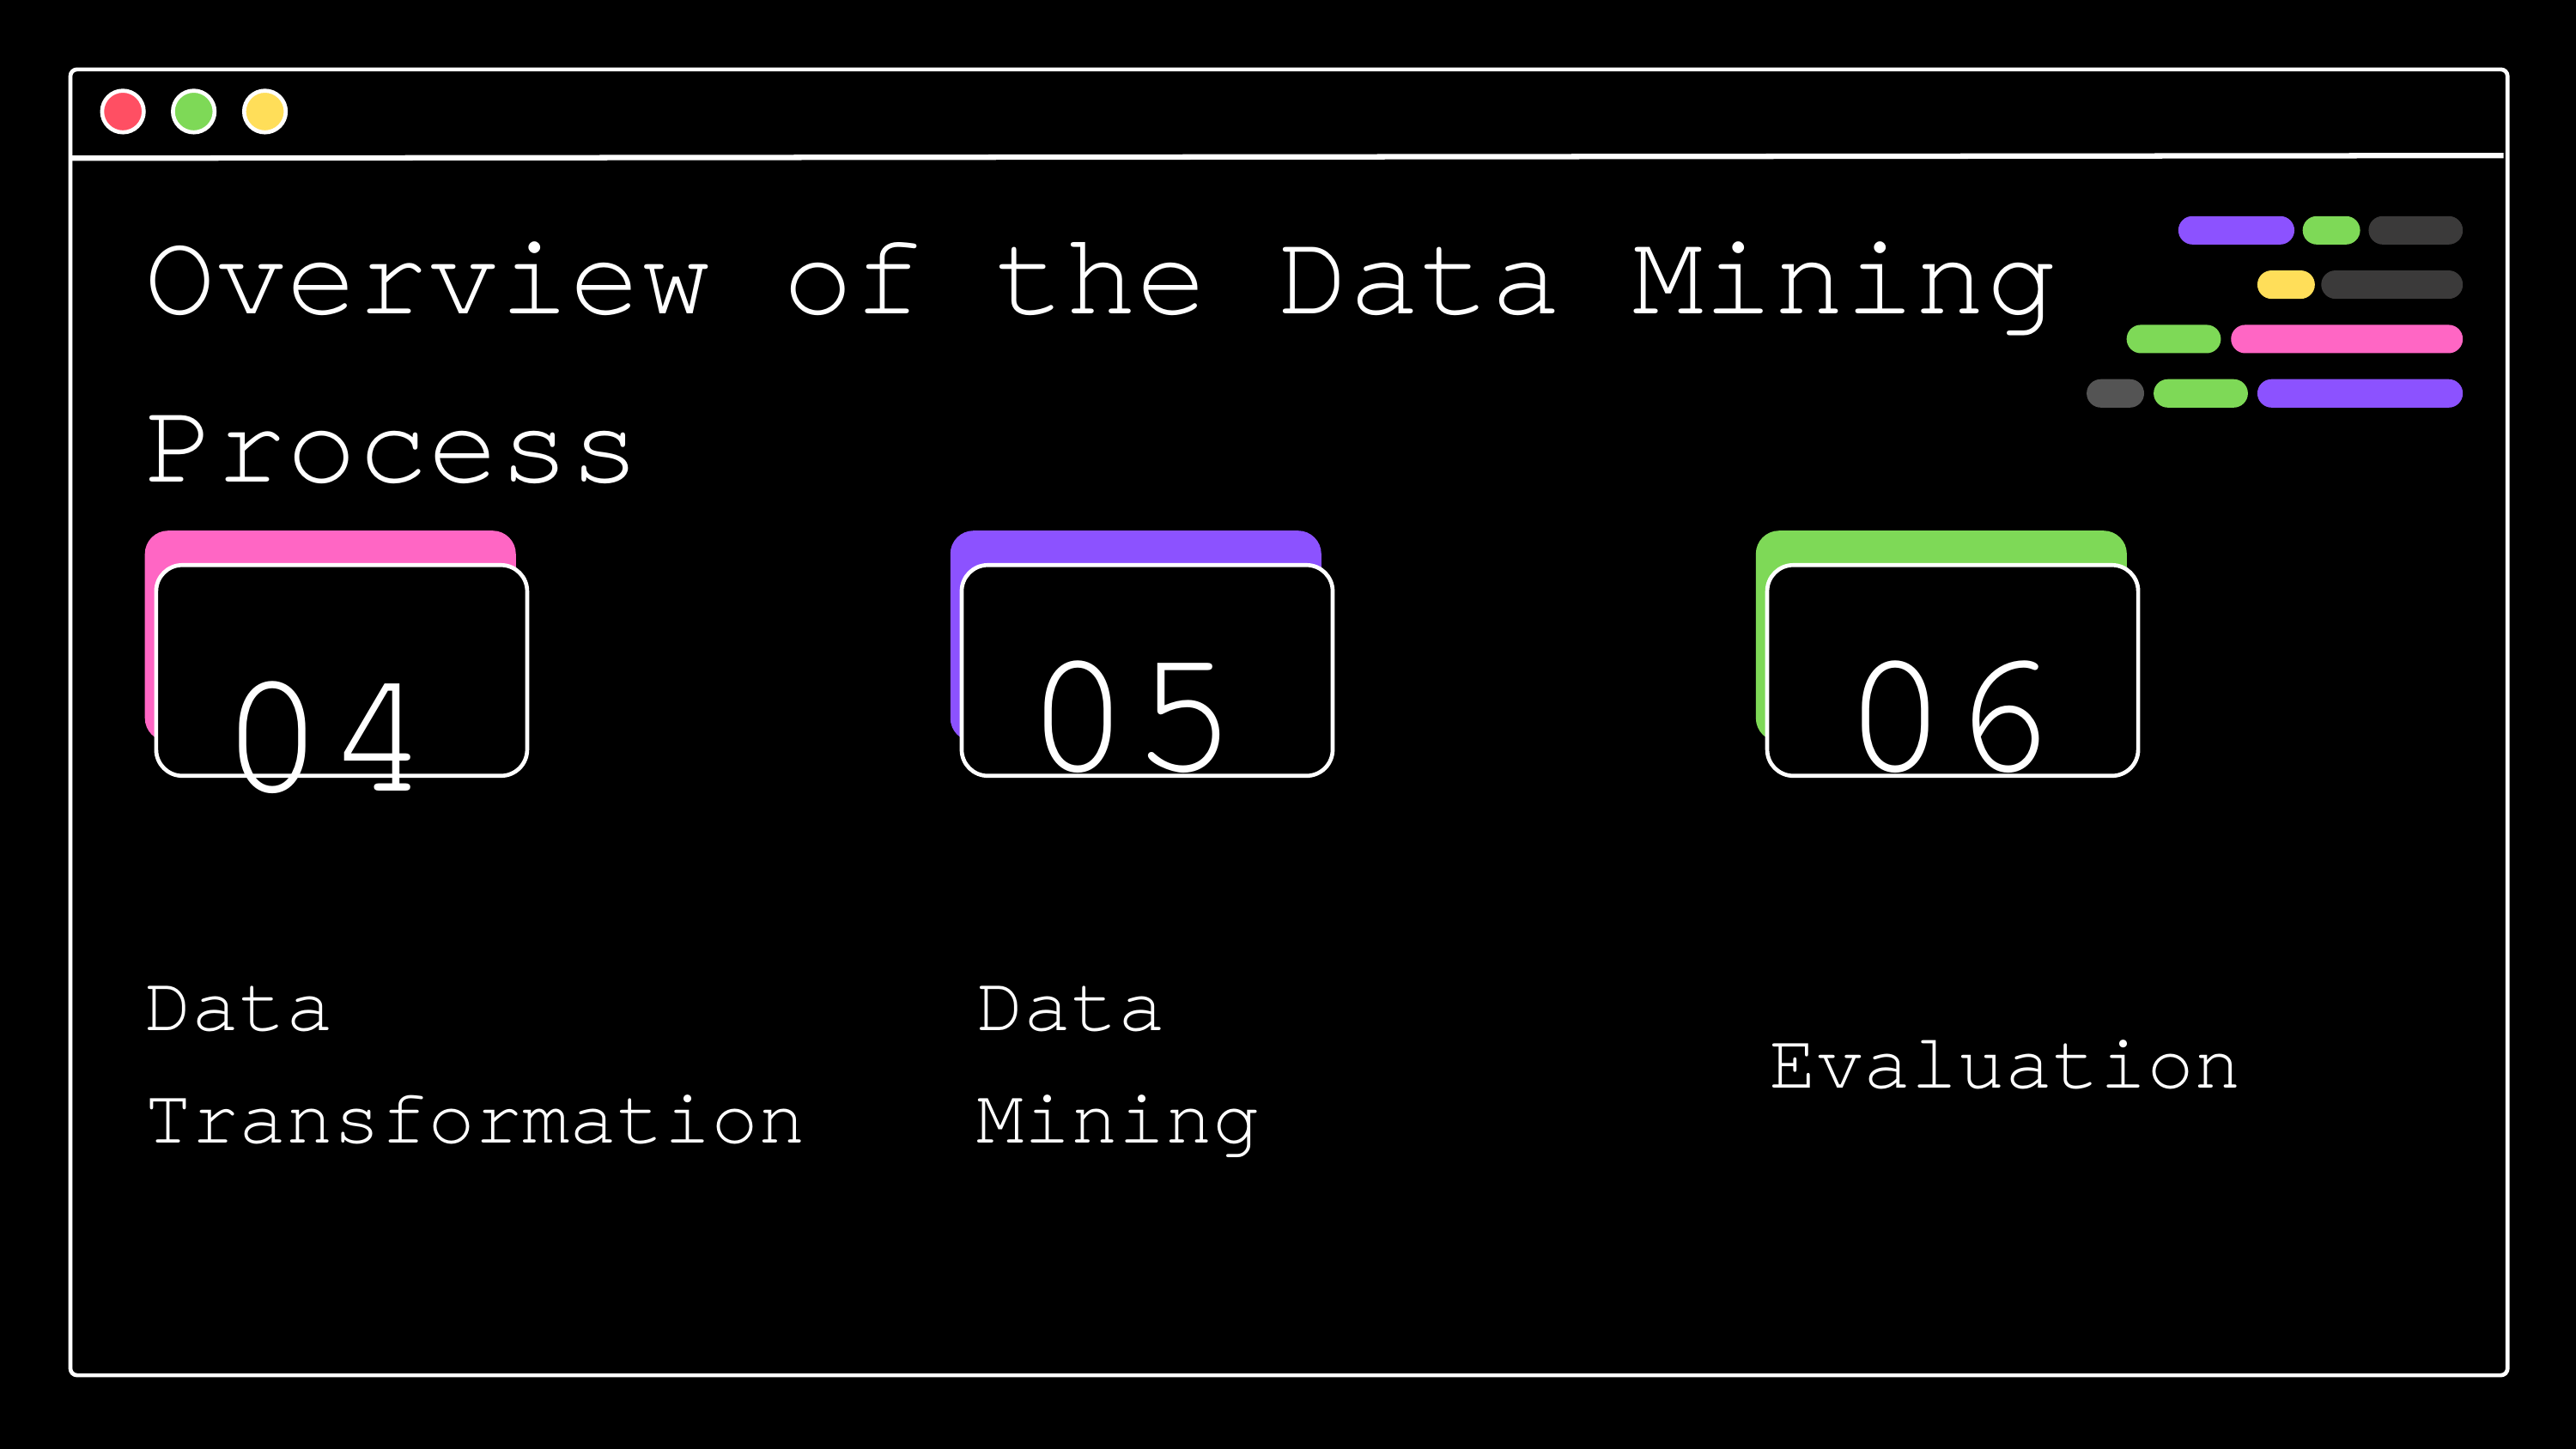

Overview of the Data Mining Process

05
06
04
Data
Mining
Data
Transformation
Evaluation